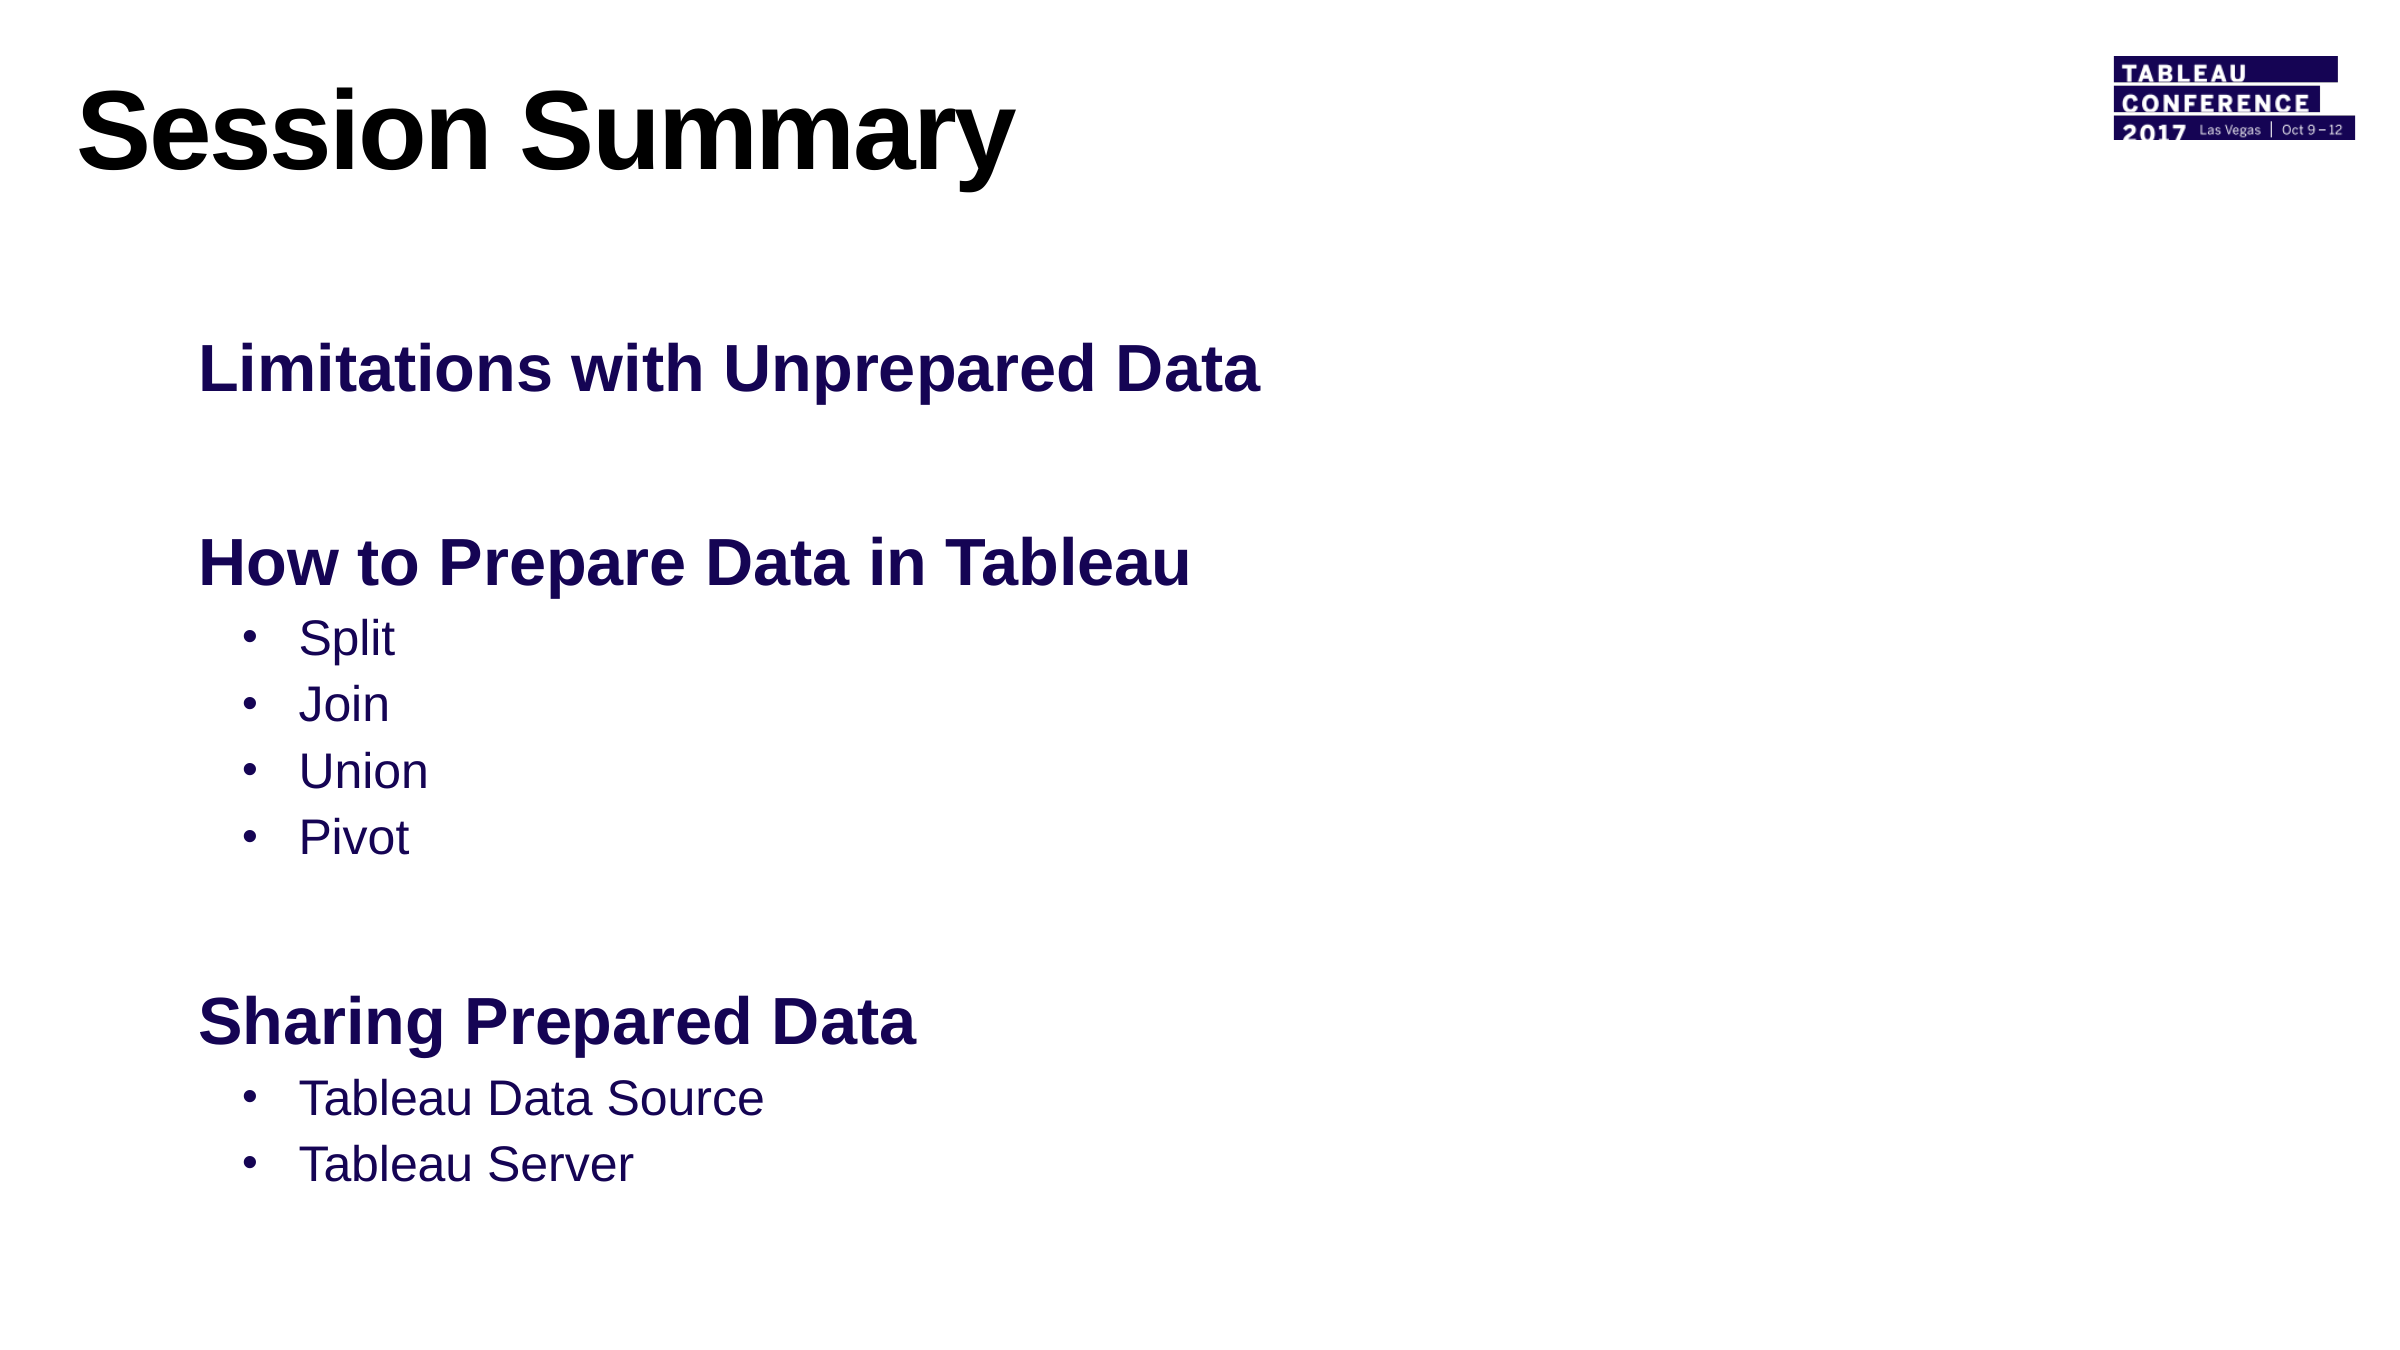

# Session Summary
Limitations with Unprepared Data

How to Prepare Data in Tableau
Split
Join
Union
Pivot

Sharing Prepared Data
Tableau Data Source
Tableau Server